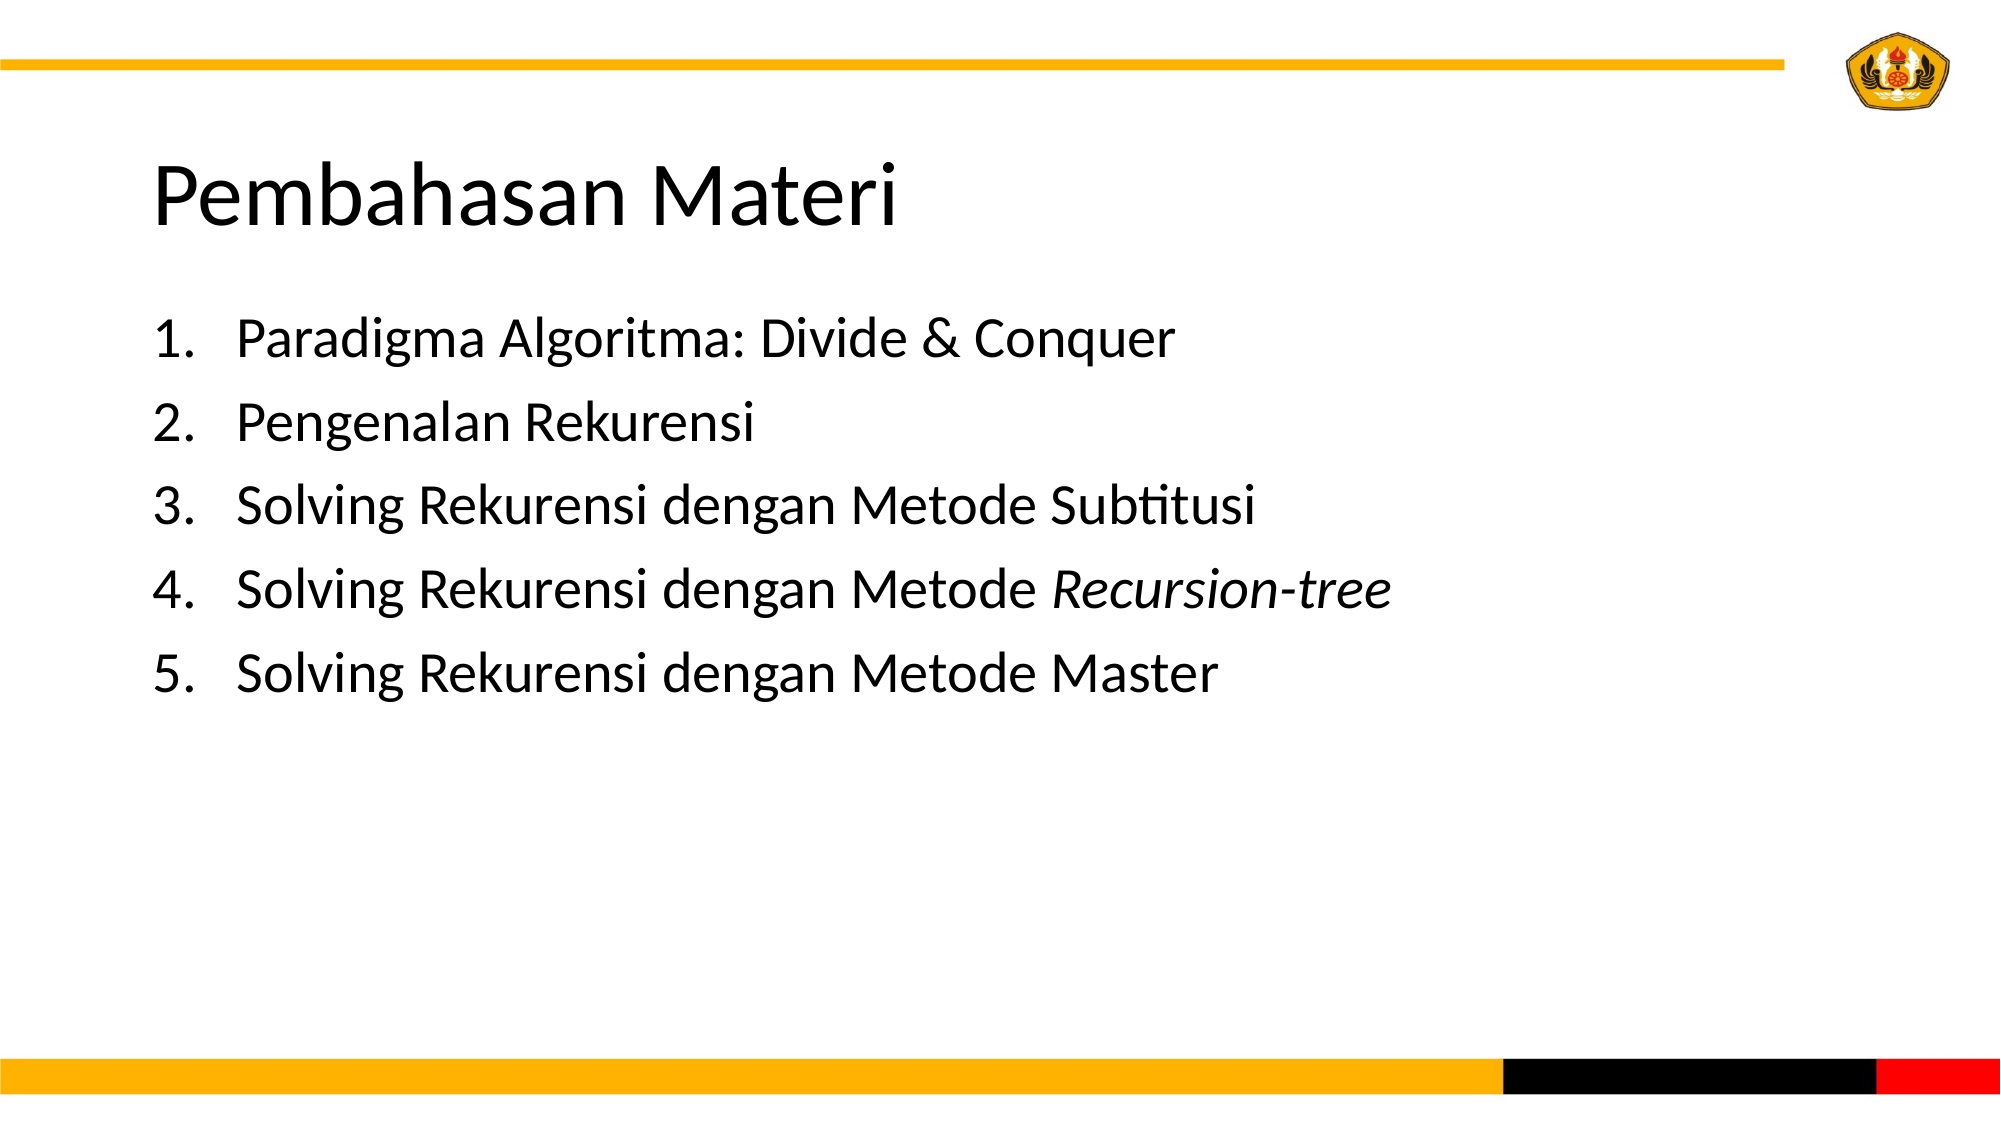

# Pembahasan Materi
Paradigma Algoritma: Divide & Conquer
Pengenalan Rekurensi
Solving Rekurensi dengan Metode Subtitusi
Solving Rekurensi dengan Metode Recursion-tree
Solving Rekurensi dengan Metode Master